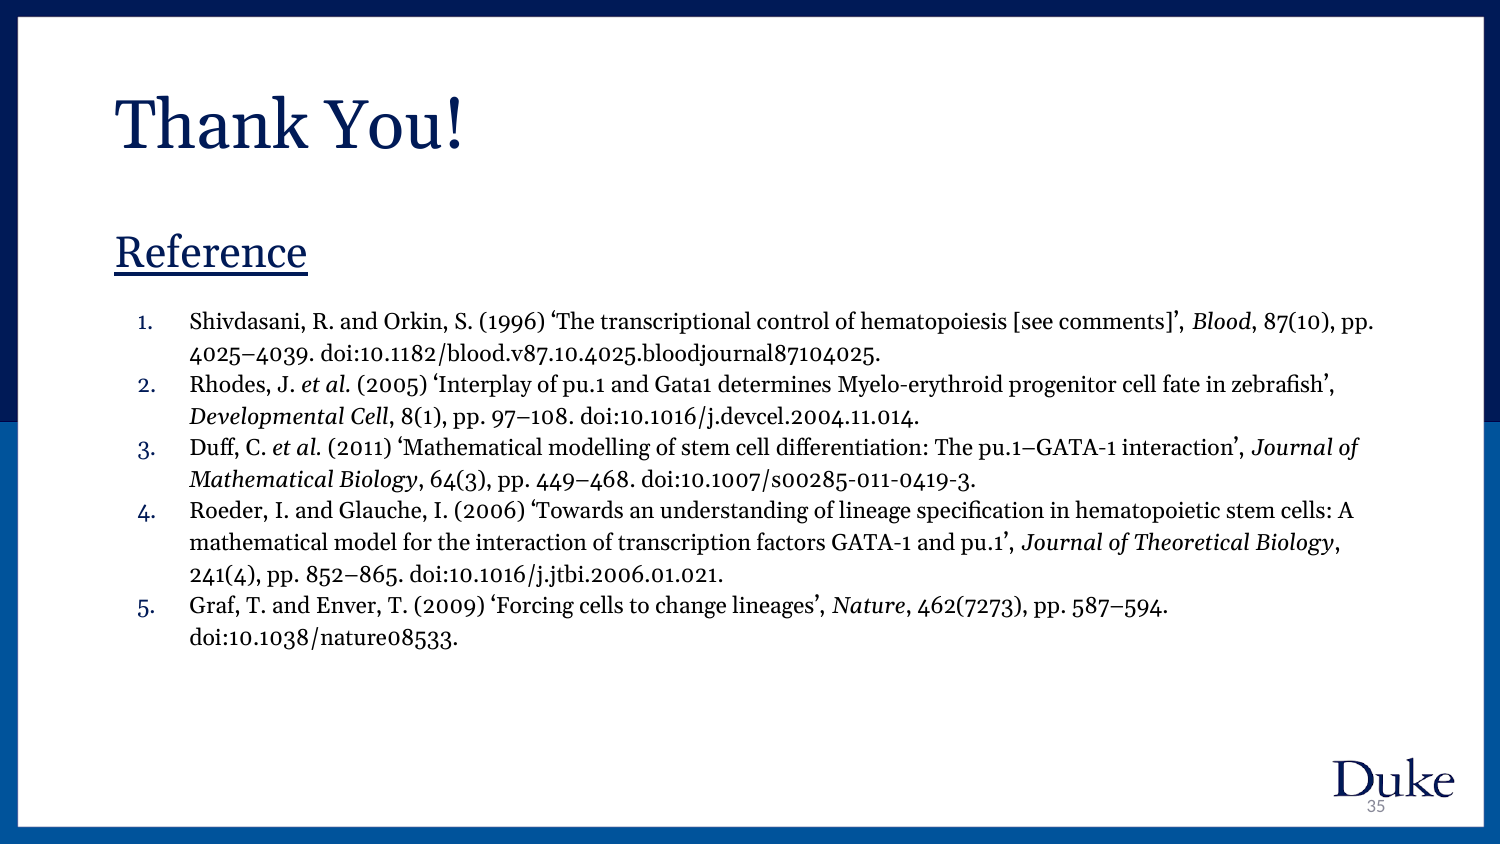

# Thank You!
Reference
Shivdasani, R. and Orkin, S. (1996) ‘The transcriptional control of hematopoiesis [see comments]’, Blood, 87(10), pp. 4025–4039. doi:10.1182/blood.v87.10.4025.bloodjournal87104025.
Rhodes, J. et al. (2005) ‘Interplay of pu.1 and Gata1 determines Myelo-erythroid progenitor cell fate in zebrafish’, Developmental Cell, 8(1), pp. 97–108. doi:10.1016/j.devcel.2004.11.014.
Duff, C. et al. (2011) ‘Mathematical modelling of stem cell differentiation: The pu.1–GATA-1 interaction’, Journal of Mathematical Biology, 64(3), pp. 449–468. doi:10.1007/s00285-011-0419-3.
Roeder, I. and Glauche, I. (2006) ‘Towards an understanding of lineage specification in hematopoietic stem cells: A mathematical model for the interaction of transcription factors GATA-1 and pu.1’, Journal of Theoretical Biology, 241(4), pp. 852–865. doi:10.1016/j.jtbi.2006.01.021.
Graf, T. and Enver, T. (2009) ‘Forcing cells to change lineages’, Nature, 462(7273), pp. 587–594. doi:10.1038/nature08533.
35